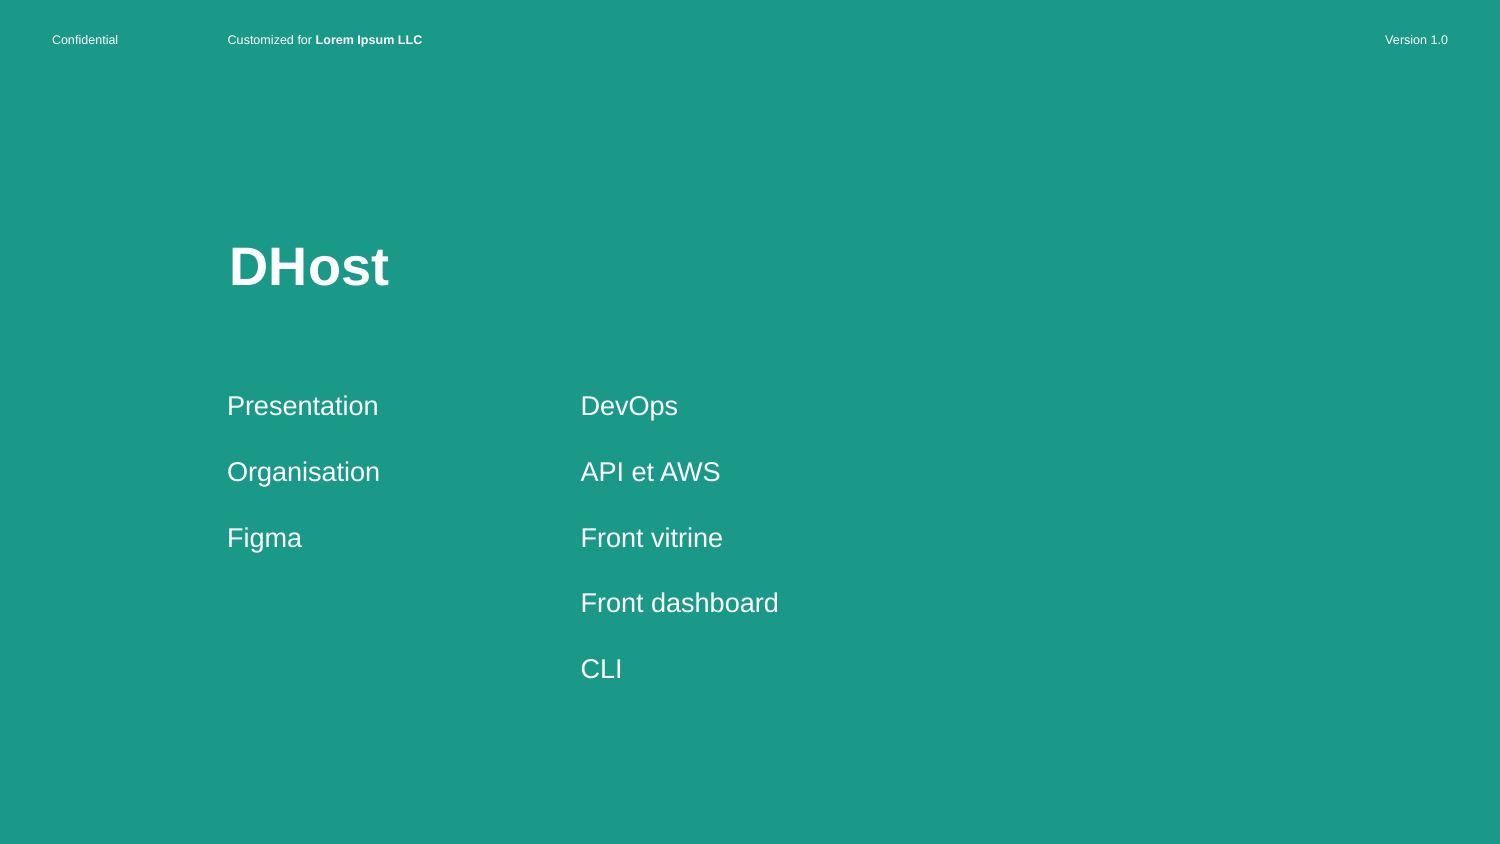

# DHost
Presentation
DevOps
Organisation
API et AWS

Figma
Front vitrine

Front dashboard
CLI